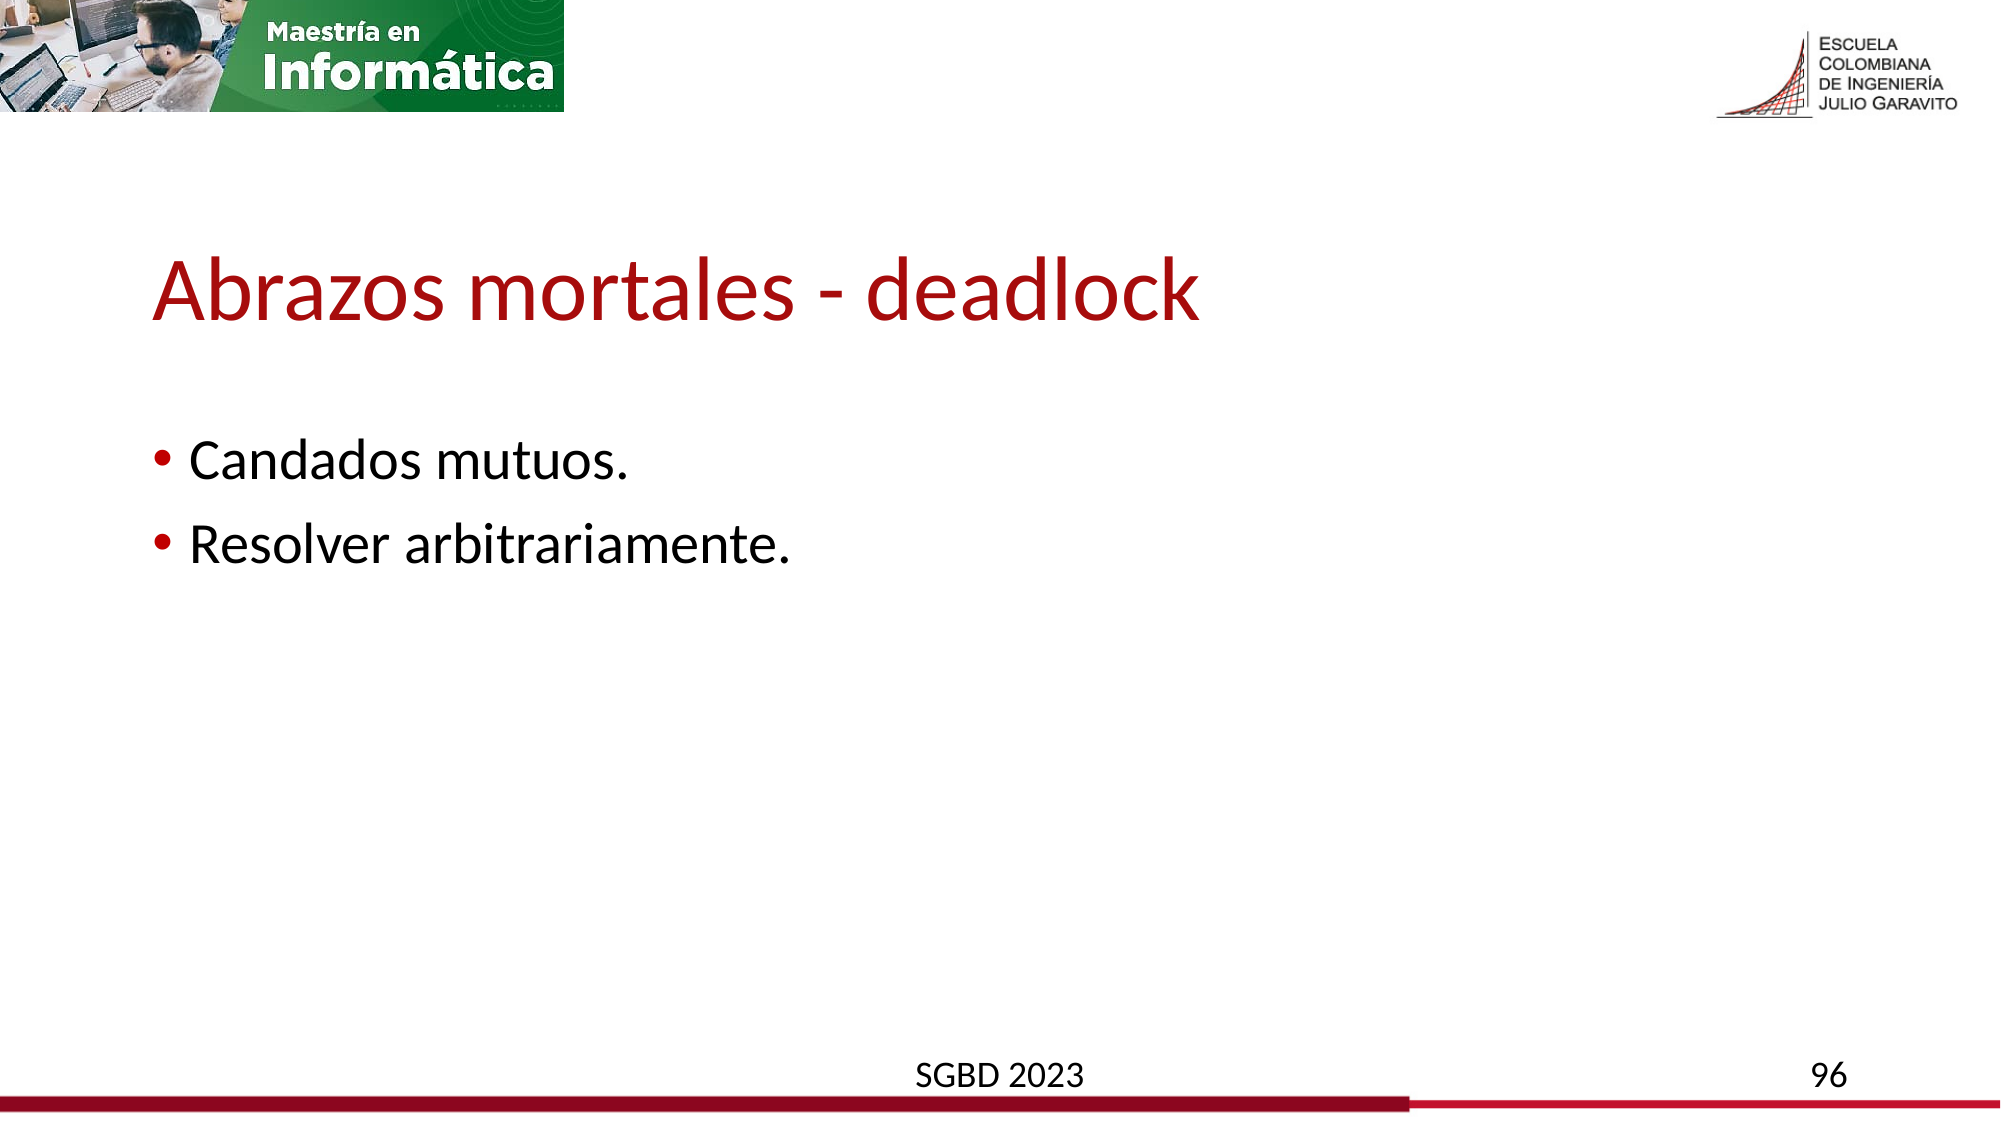

# Abrazos mortales - deadlock
Candados mutuos.
Resolver arbitrariamente.
SGBD 2023
96